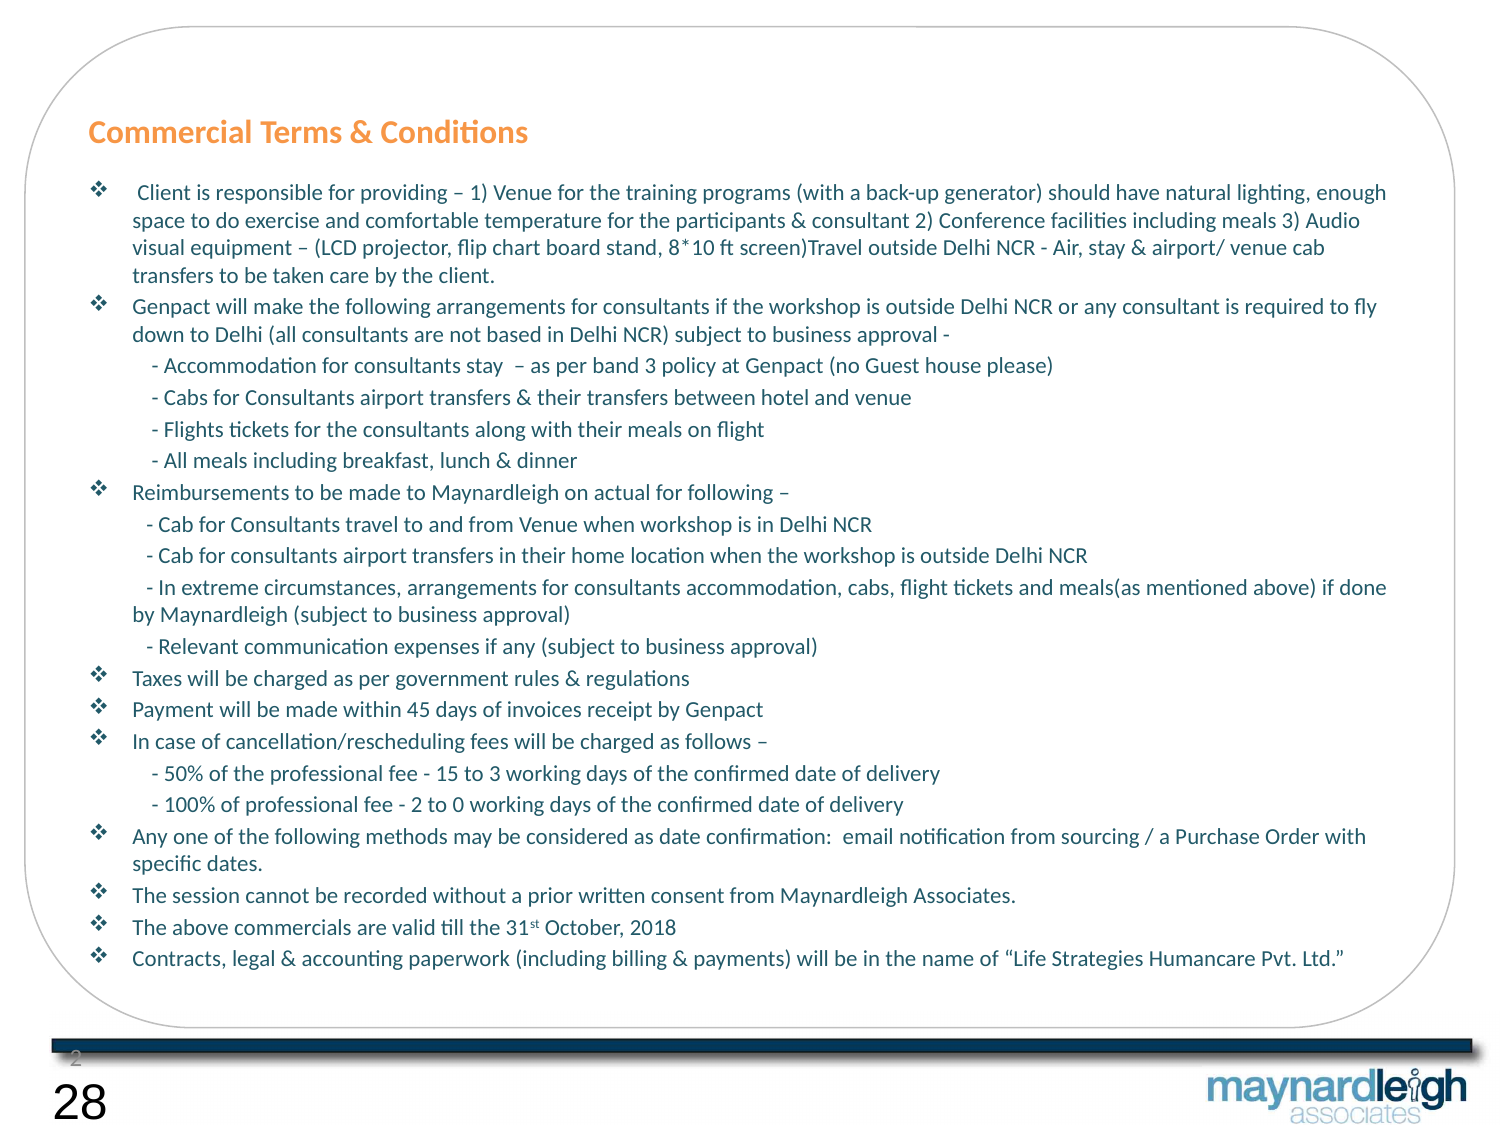

Commercial Terms & Conditions

 Client is responsible for providing – 1) Venue for the training programs (with a back-up generator) should have natural lighting, enough space to do exercise and comfortable temperature for the participants & consultant 2) Conference facilities including meals 3) Audio visual equipment – (LCD projector, flip chart board stand, 8*10 ft screen)Travel outside Delhi NCR - Air, stay & airport/ venue cab transfers to be taken care by the client.
Genpact will make the following arrangements for consultants if the workshop is outside Delhi NCR or any consultant is required to fly down to Delhi (all consultants are not based in Delhi NCR) subject to business approval -
            - Accommodation for consultants stay  – as per band 3 policy at Genpact (no Guest house please)
            - Cabs for Consultants airport transfers & their transfers between hotel and venue
            - Flights tickets for the consultants along with their meals on flight
            - All meals including breakfast, lunch & dinner
Reimbursements to be made to Maynardleigh on actual for following –
           - Cab for Consultants travel to and from Venue when workshop is in Delhi NCR
           - Cab for consultants airport transfers in their home location when the workshop is outside Delhi NCR
           - In extreme circumstances, arrangements for consultants accommodation, cabs, flight tickets and meals(as mentioned above) if done by Maynardleigh (subject to business approval)
           - Relevant communication expenses if any (subject to business approval)
Taxes will be charged as per government rules & regulations
Payment will be made within 45 days of invoices receipt by Genpact
In case of cancellation/rescheduling fees will be charged as follows –
            - 50% of the professional fee - 15 to 3 working days of the confirmed date of delivery
            - 100% of professional fee - 2 to 0 working days of the confirmed date of delivery
Any one of the following methods may be considered as date confirmation:  email notification from sourcing / a Purchase Order with specific dates.
The session cannot be recorded without a prior written consent from Maynardleigh Associates.
The above commercials are valid till the 31st October, 2018
Contracts, legal & accounting paperwork (including billing & payments) will be in the name of “Life Strategies Humancare Pvt. Ltd.”

2